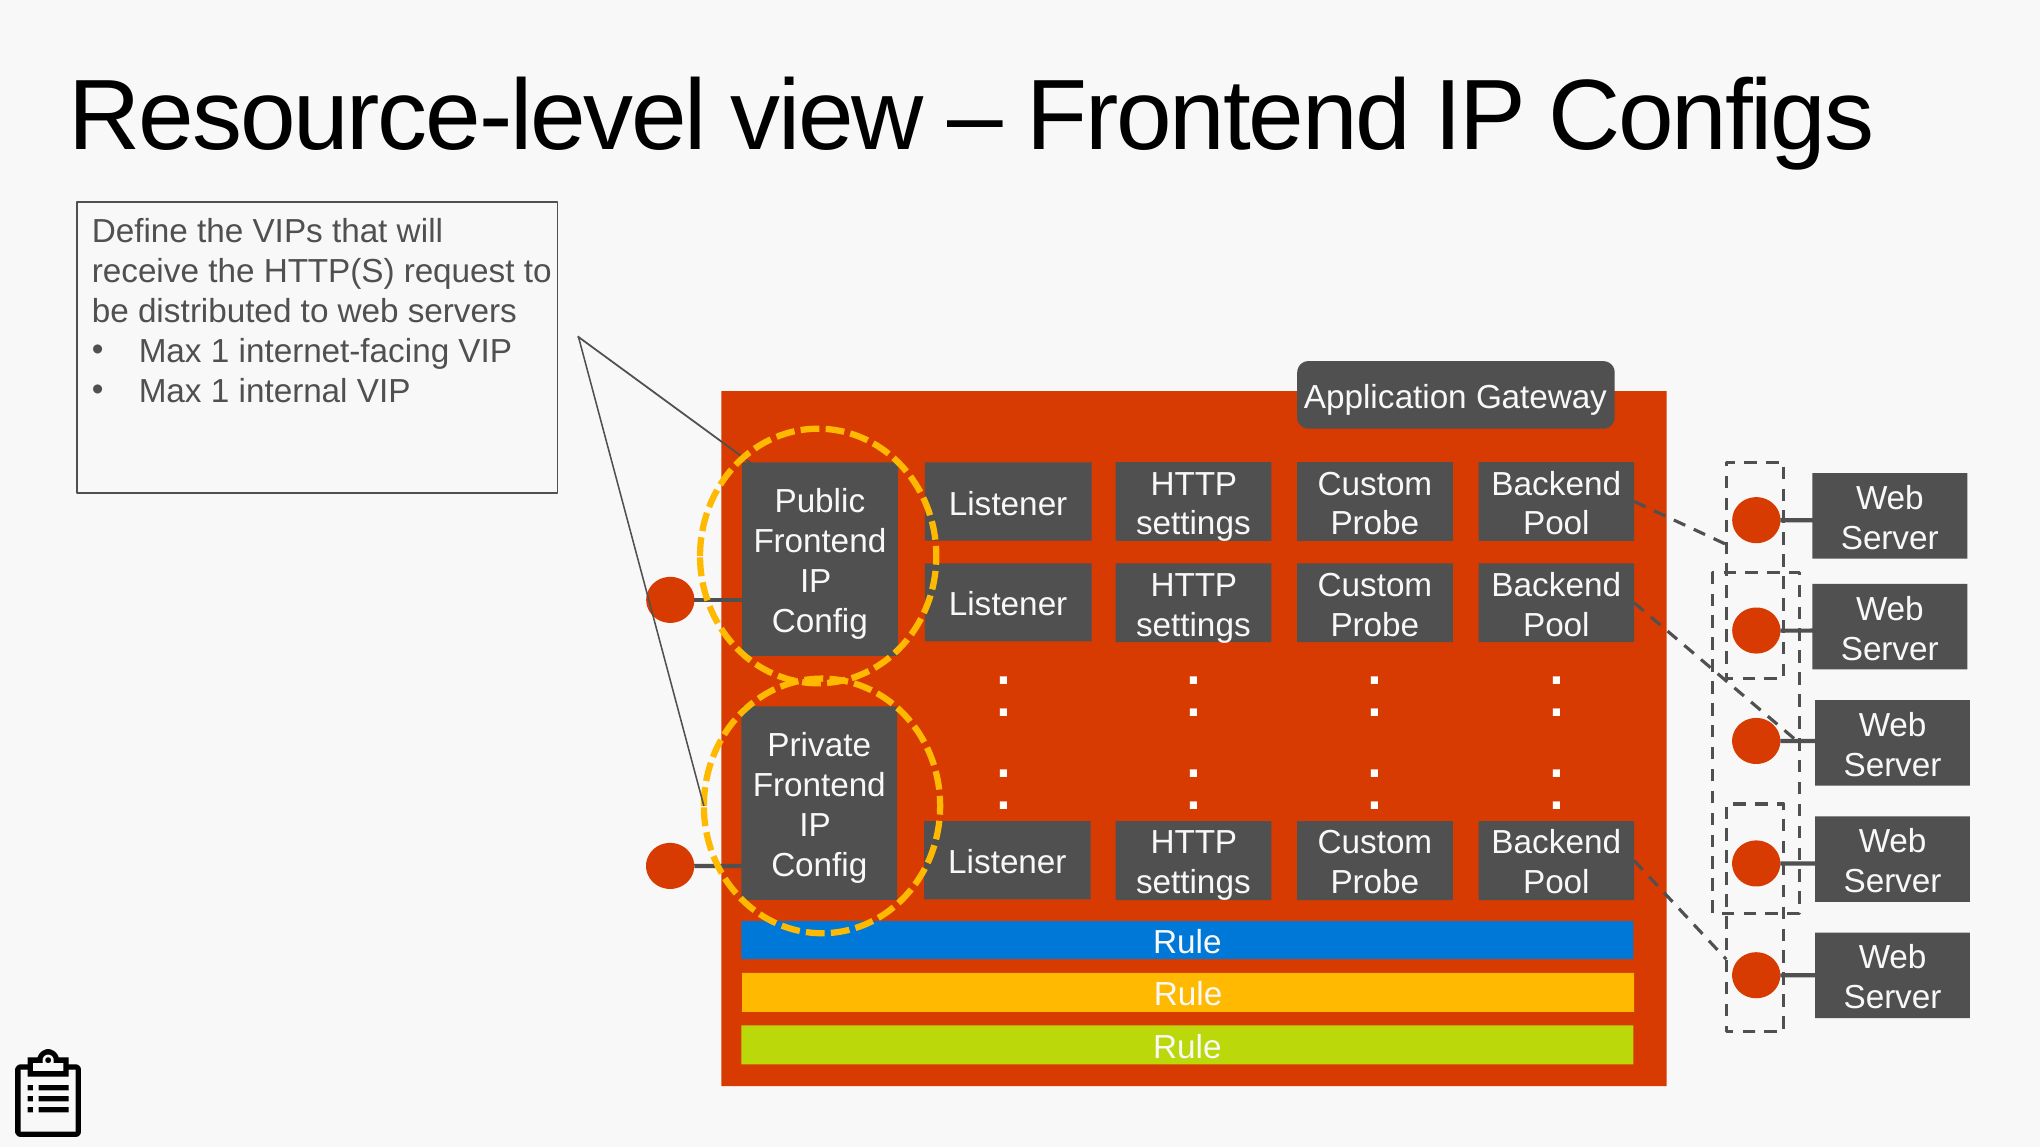

# Resource-level view – Frontend IP Configs
Define the VIPs that will receive the HTTP(S) request to be distributed to web servers
Max 1 internet-facing VIP
Max 1 internal VIP
Application Gateway

HTTP settings
Custom Probe
Backend Pool
Public Frontend IP
Config
Listener

Web Server

Listener
HTTP settings
Custom Probe
Backend Pool

Web Server

:
:
:
:
:
:
:
:

Web Server
Private
Frontend IP
Config

Web Server
Listener
HTTP settings
Custom Probe
Backend Pool

Rule
Web Server

Rule
Rule